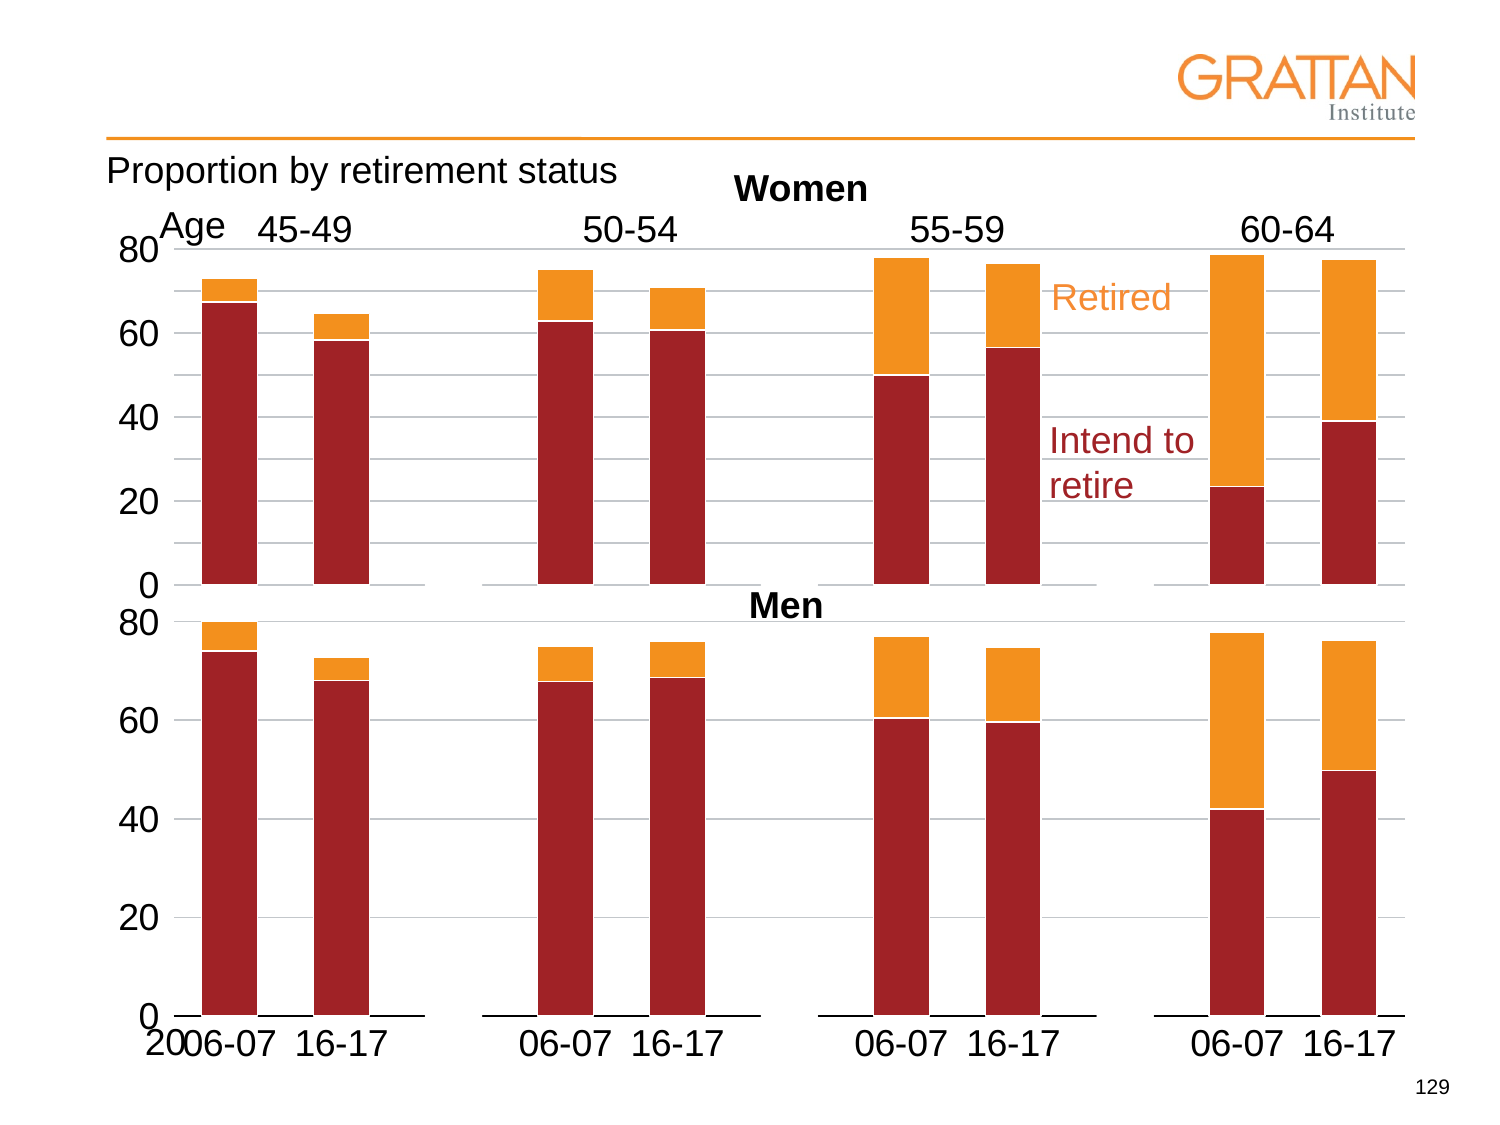

#
Proportion by retirement status
Women
Age
45-49
50-54
55-59
60-64

### Chart

| Category | Intends to retire from the labour force | Retired from the labour force |
|---|---|---|
| 2006-07 | 67.3406944259678 | 5.746973526672875 |
| 2016-17 | 58.32825636651639 | 6.287315706104544 |
|  | None | None |
| 2006-07 | 62.77769604237163 | 12.44666764749154 |
| 2016-17 | 60.701298701298704 | 10.207792207792206 |
|  | None | None |
| 2006-07 | 49.945063569298384 | 28.06466802699733 |
| 2016-17 | 56.480127608666756 | 20.21799813904028 |
|  | None | None |
| 2006-07 | 23.476562499999996 | 55.3125 |
| 2016-17 | 39.0 | 38.582089552238806 |
Retired
Intend to
retire
Men

### Chart

| Category | Intends to retire from the labour force | Retired from the labour force |
|---|---|---|
| 06-07 | 74.07658881042912 | 6.015752308527974 |
| 16-17 | 68.06435267291613 | 4.8011147707119335 |
|  | None | None |
| 06-07 | 67.83669780054235 | 7.185899367279301 |
| 16-17 | 68.7062937062937 | 7.396449704142012 |
|  | None | None |
| 06-07 | 60.4906802612713 | 16.47283734267962 |
| 16-17 | 59.67942517617797 | 15.213486251209064 |
|  | None | None |
| 06-07 | 41.99495439549777 | 35.88201047933243 |
| 16-17 | 49.82005945861367 | 26.4434360819903 |
20